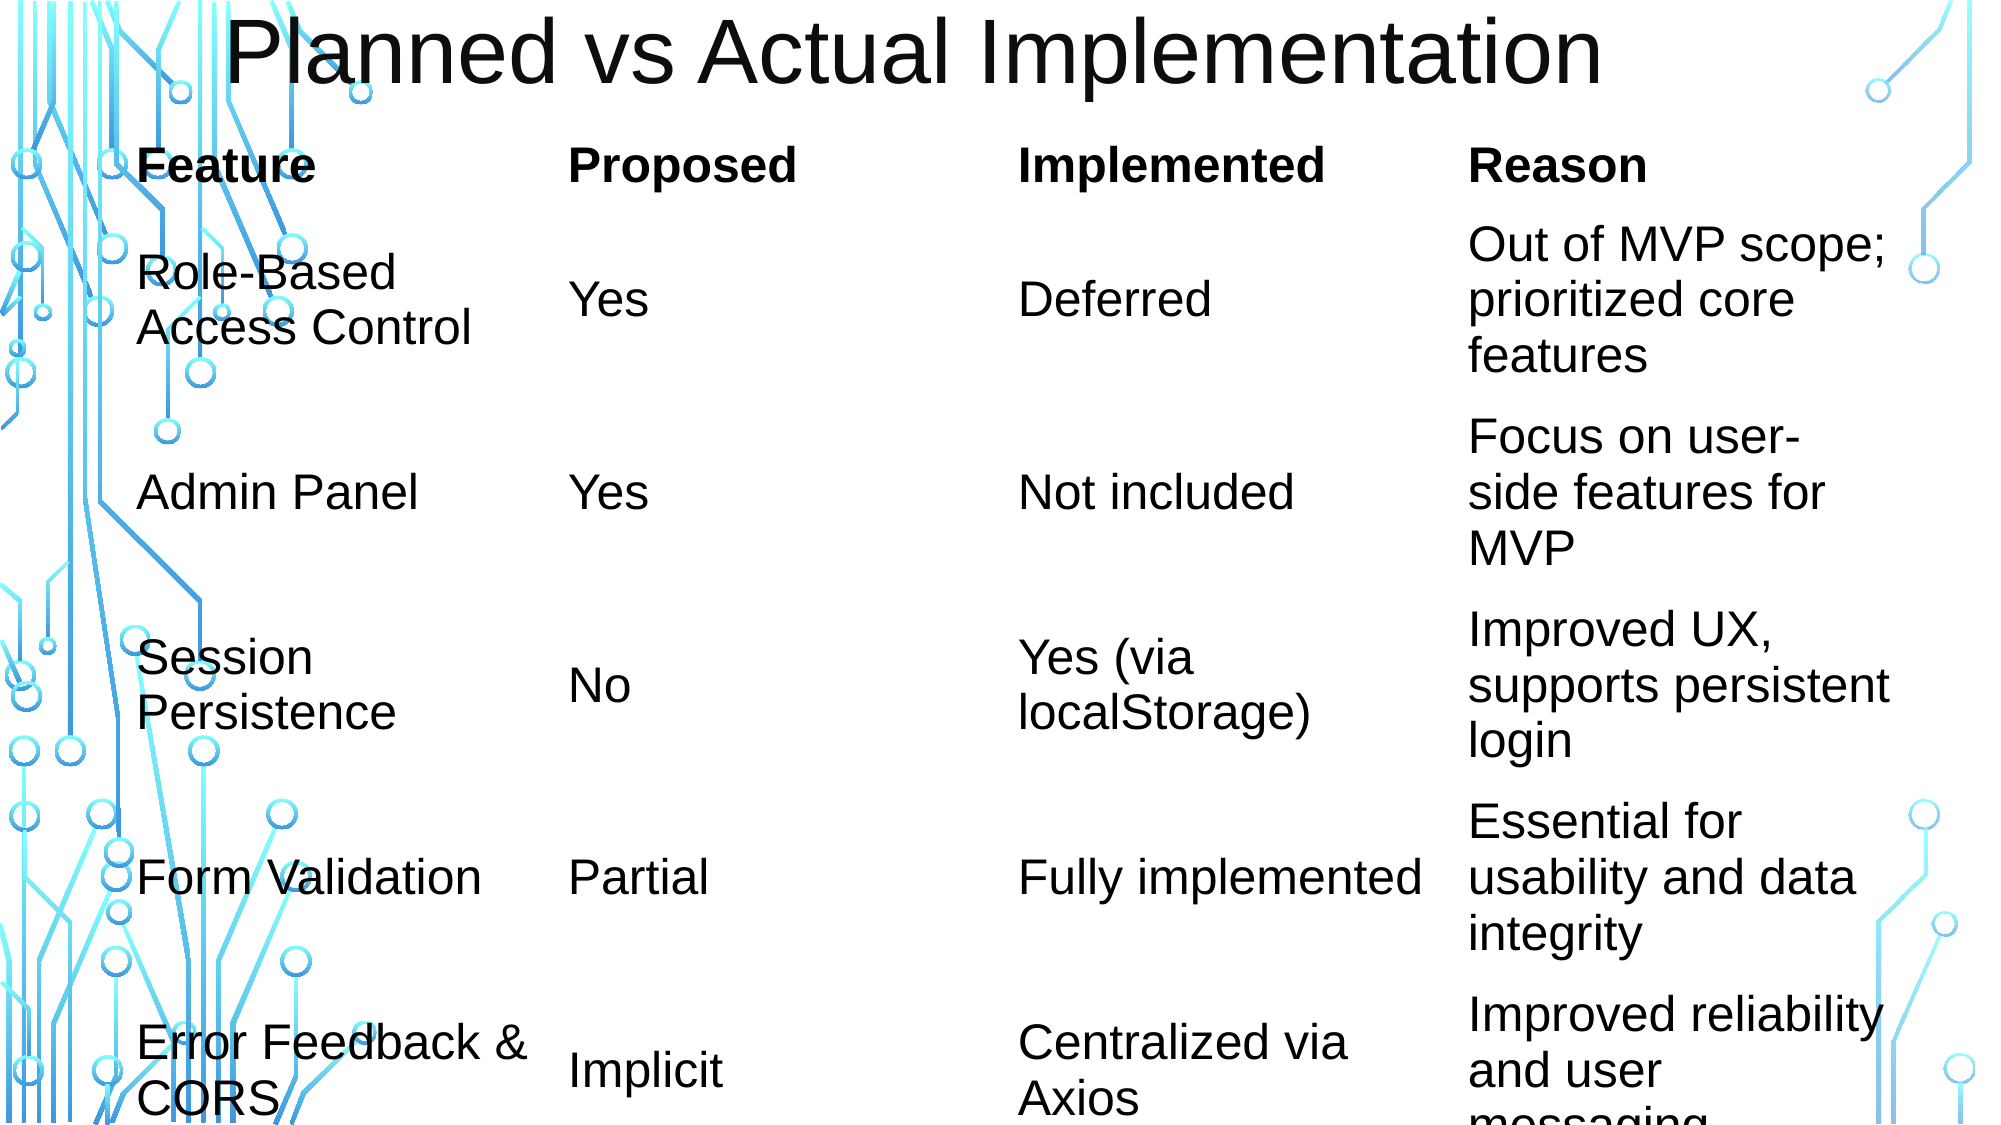

Planned vs Actual Implementation
| Feature | Proposed | Implemented | Reason |
| --- | --- | --- | --- |
| Role-Based Access Control | Yes | Deferred | Out of MVP scope; prioritized core features |
| Admin Panel | Yes | Not included | Focus on user-side features for MVP |
| Session Persistence | No | Yes (via localStorage) | Improved UX, supports persistent login |
| Form Validation | Partial | Fully implemented | Essential for usability and data integrity |
| Error Feedback & CORS | Implicit | Centralized via Axios | Improved reliability and user messaging |